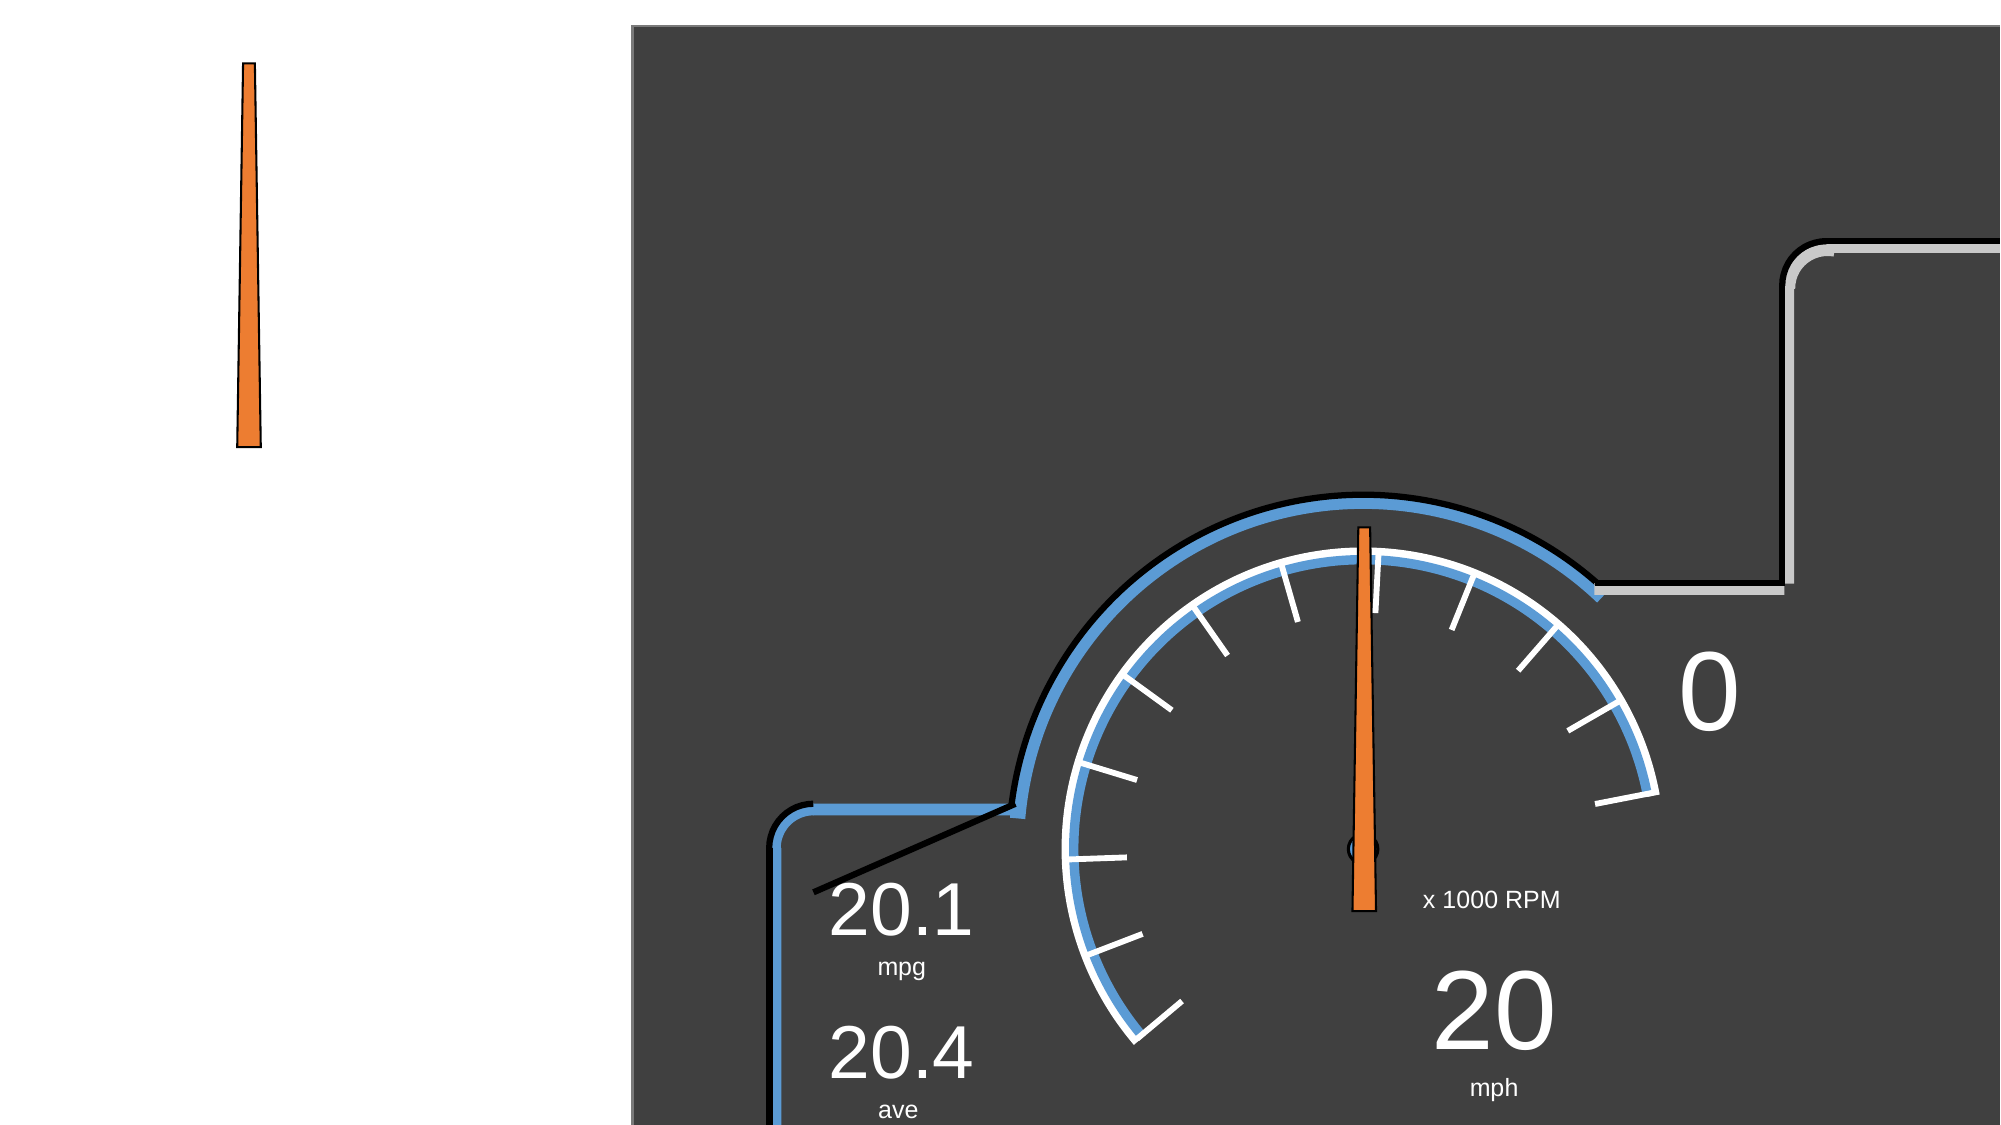

0

20.1
mpg
x 1000 RPM

20
mph

20.4
ave